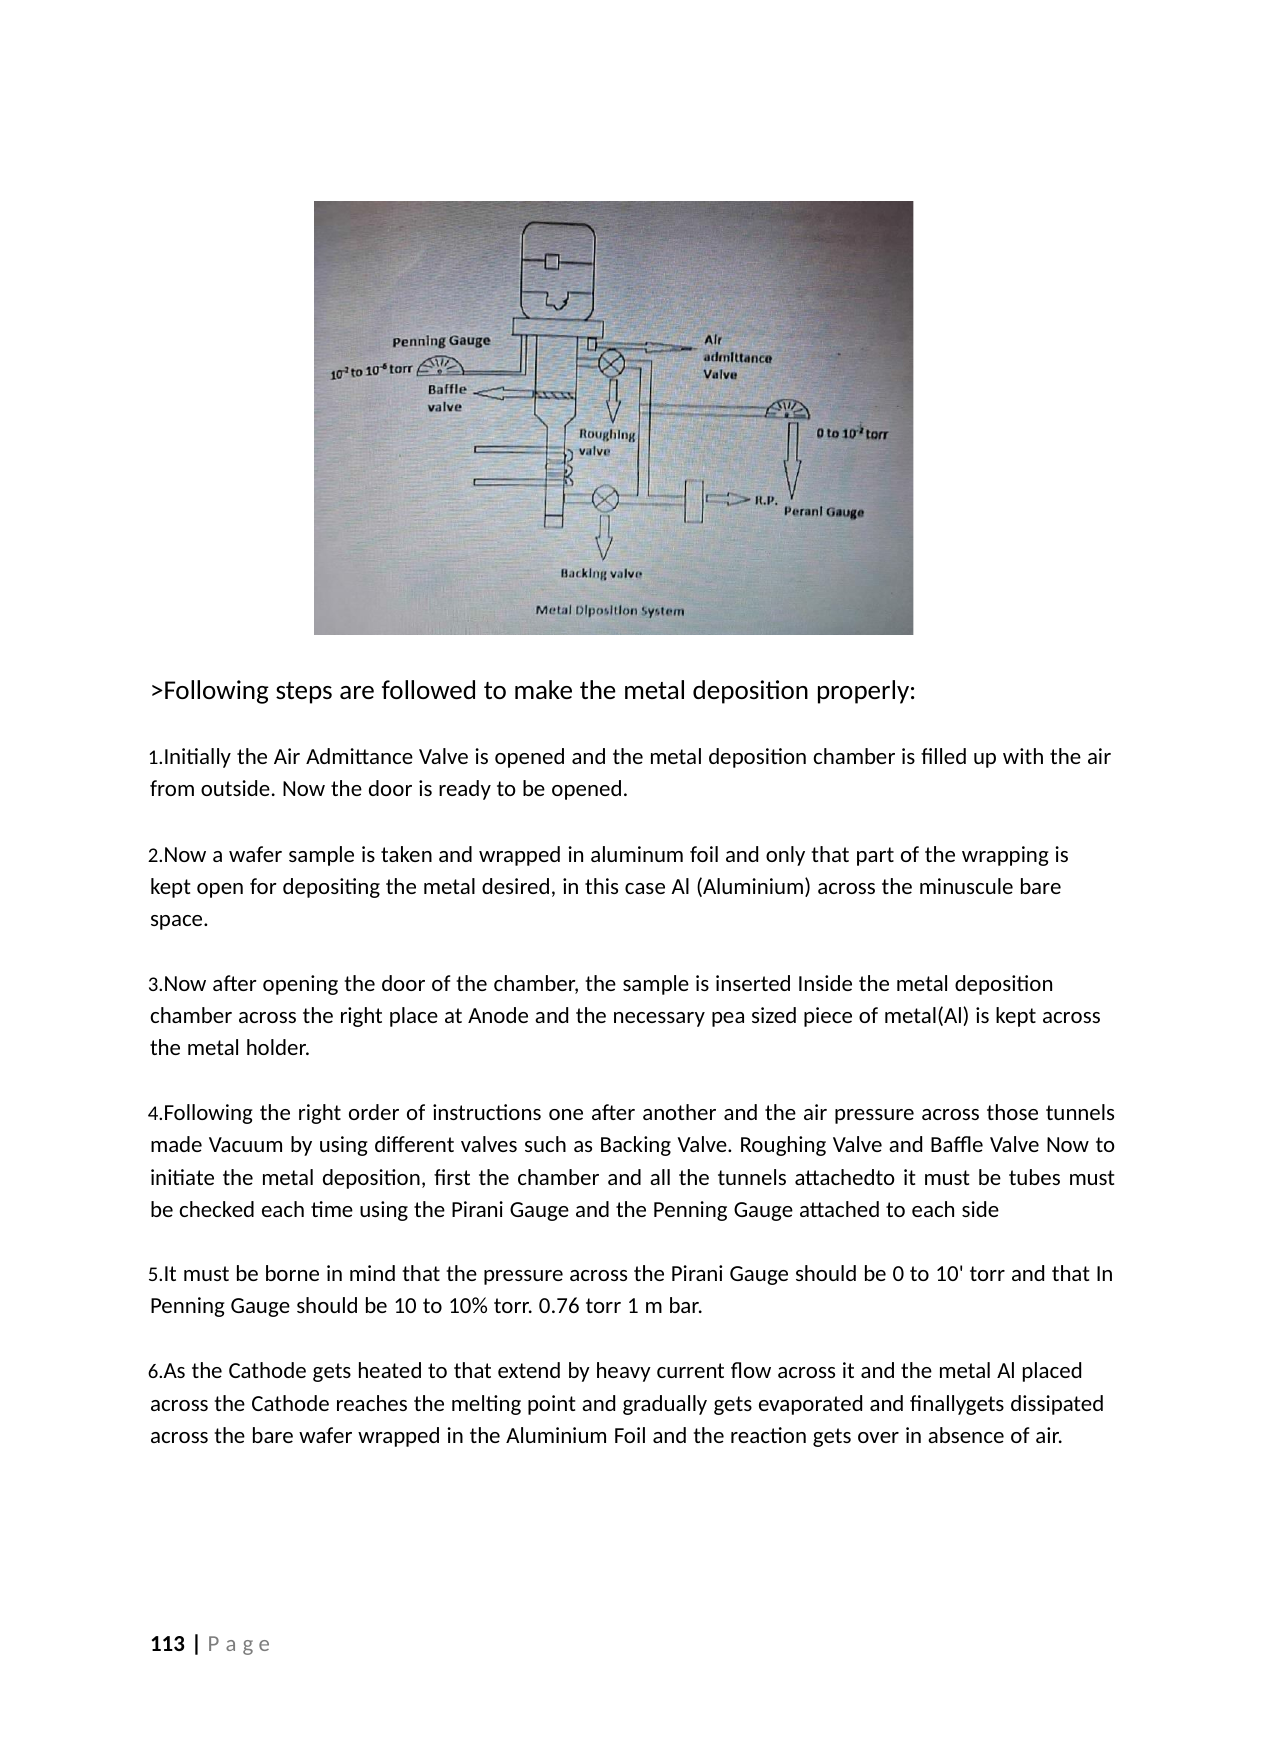

>Following steps are followed to make the metal deposition properly:

Initially the Air Admittance Valve is opened and the metal deposition chamber is filled up with the air from outside. Now the door is ready to be opened.

Now a wafer sample is taken and wrapped in aluminum foil and only that part of the wrapping is kept open for depositing the metal desired, in this case Al (Aluminium) across the minuscule bare space.

Now after opening the door of the chamber, the sample is inserted Inside the metal deposition chamber across the right place at Anode and the necessary pea sized piece of metal(Al) is kept across the metal holder.

Following the right order of instructions one after another and the air pressure across those tunnels made Vacuum by using different valves such as Backing Valve. Roughing Valve and Baffle Valve Now to initiate the metal deposition, first the chamber and all the tunnels attachedto it must be tubes must be checked each time using the Pirani Gauge and the Penning Gauge attached to each side

It must be borne in mind that the pressure across the Pirani Gauge should be 0 to 10' torr and that In Penning Gauge should be 10 to 10% torr. 0.76 torr 1 m bar.

As the Cathode gets heated to that extend by heavy current flow across it and the metal Al placed across the Cathode reaches the melting point and gradually gets evaporated and finallygets dissipated across the bare wafer wrapped in the Aluminium Foil and the reaction gets over in absence of air.
113 | P a g e